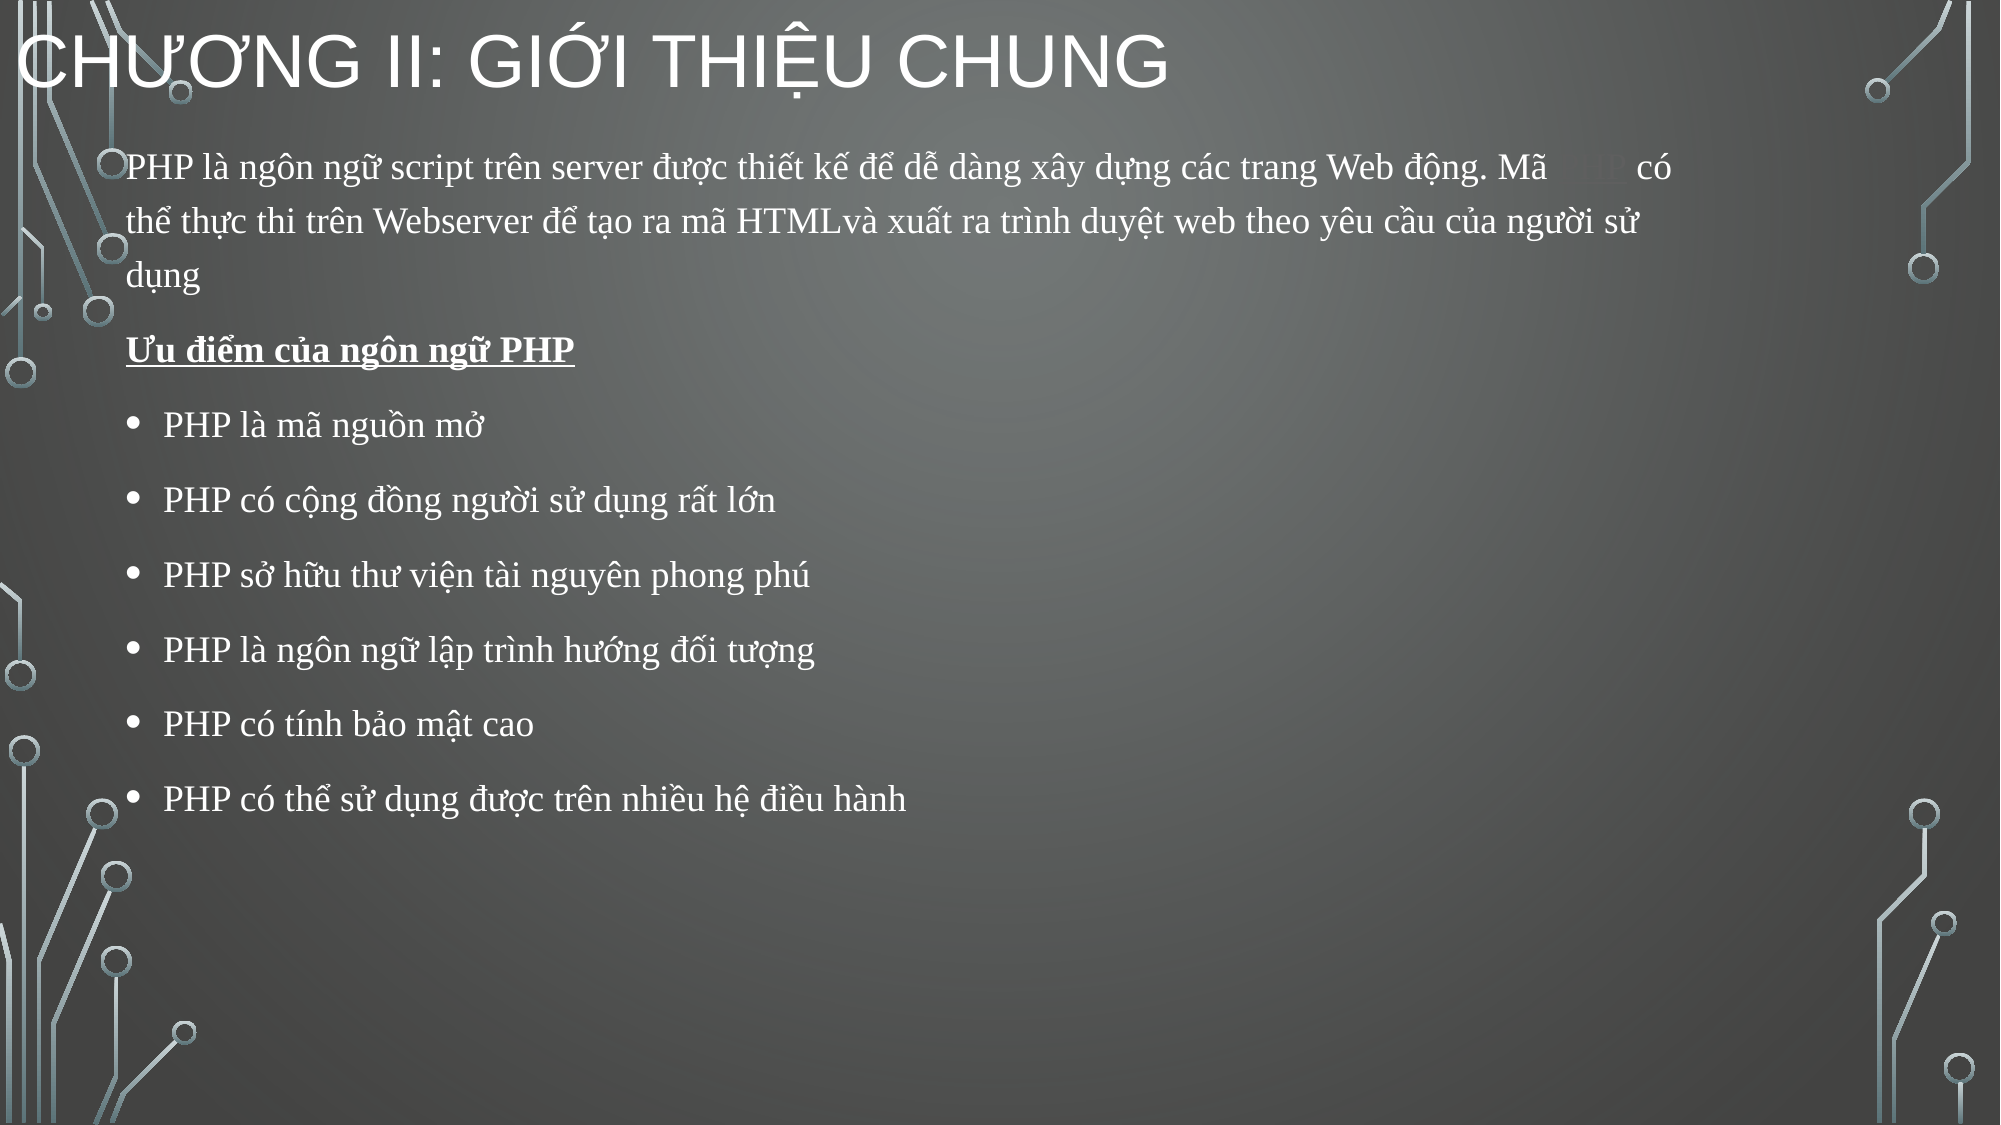

# Chương II: Giới thiệu chung
PHP là ngôn ngữ script trên server được thiết kế để dễ dàng xây dựng các trang Web động. Mã PHP có thể thực thi trên Webserver để tạo ra mã HTMLvà xuất ra trình duyệt web theo yêu cầu của người sử dụng
Ưu điểm của ngôn ngữ PHP
PHP là mã nguồn mở
PHP có cộng đồng người sử dụng rất lớn
PHP sở hữu thư viện tài nguyên phong phú
PHP là ngôn ngữ lập trình hướng đối tượng
PHP có tính bảo mật cao
PHP có thể sử dụng được trên nhiều hệ điều hành